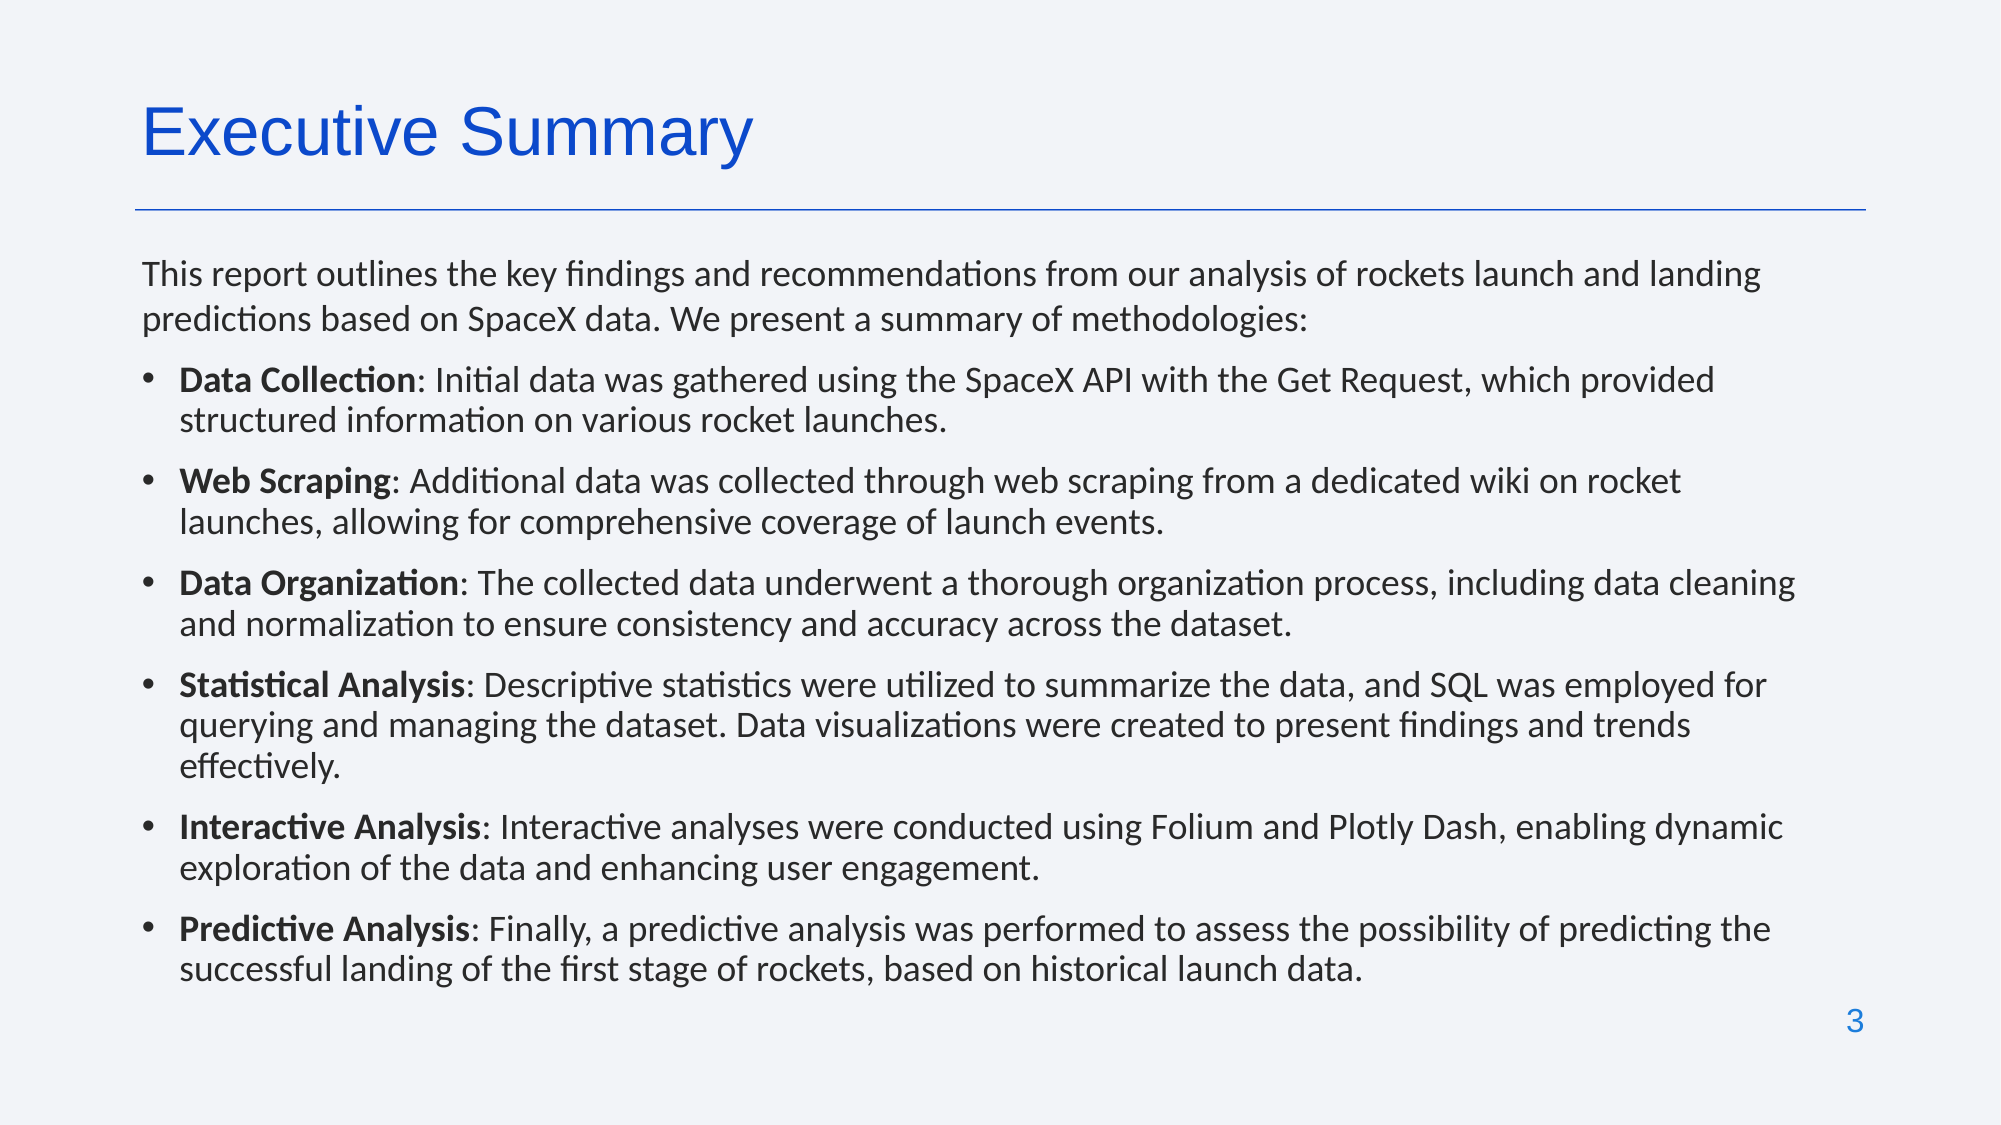

Executive Summary
This report outlines the key findings and recommendations from our analysis of rockets launch and landing predictions based on SpaceX data. We present a summary of methodologies:
Data Collection: Initial data was gathered using the SpaceX API with the Get Request, which provided structured information on various rocket launches.
Web Scraping: Additional data was collected through web scraping from a dedicated wiki on rocket launches, allowing for comprehensive coverage of launch events.
Data Organization: The collected data underwent a thorough organization process, including data cleaning and normalization to ensure consistency and accuracy across the dataset.
Statistical Analysis: Descriptive statistics were utilized to summarize the data, and SQL was employed for querying and managing the dataset. Data visualizations were created to present findings and trends effectively.
Interactive Analysis: Interactive analyses were conducted using Folium and Plotly Dash, enabling dynamic exploration of the data and enhancing user engagement.
Predictive Analysis: Finally, a predictive analysis was performed to assess the possibility of predicting the successful landing of the first stage of rockets, based on historical launch data.

3